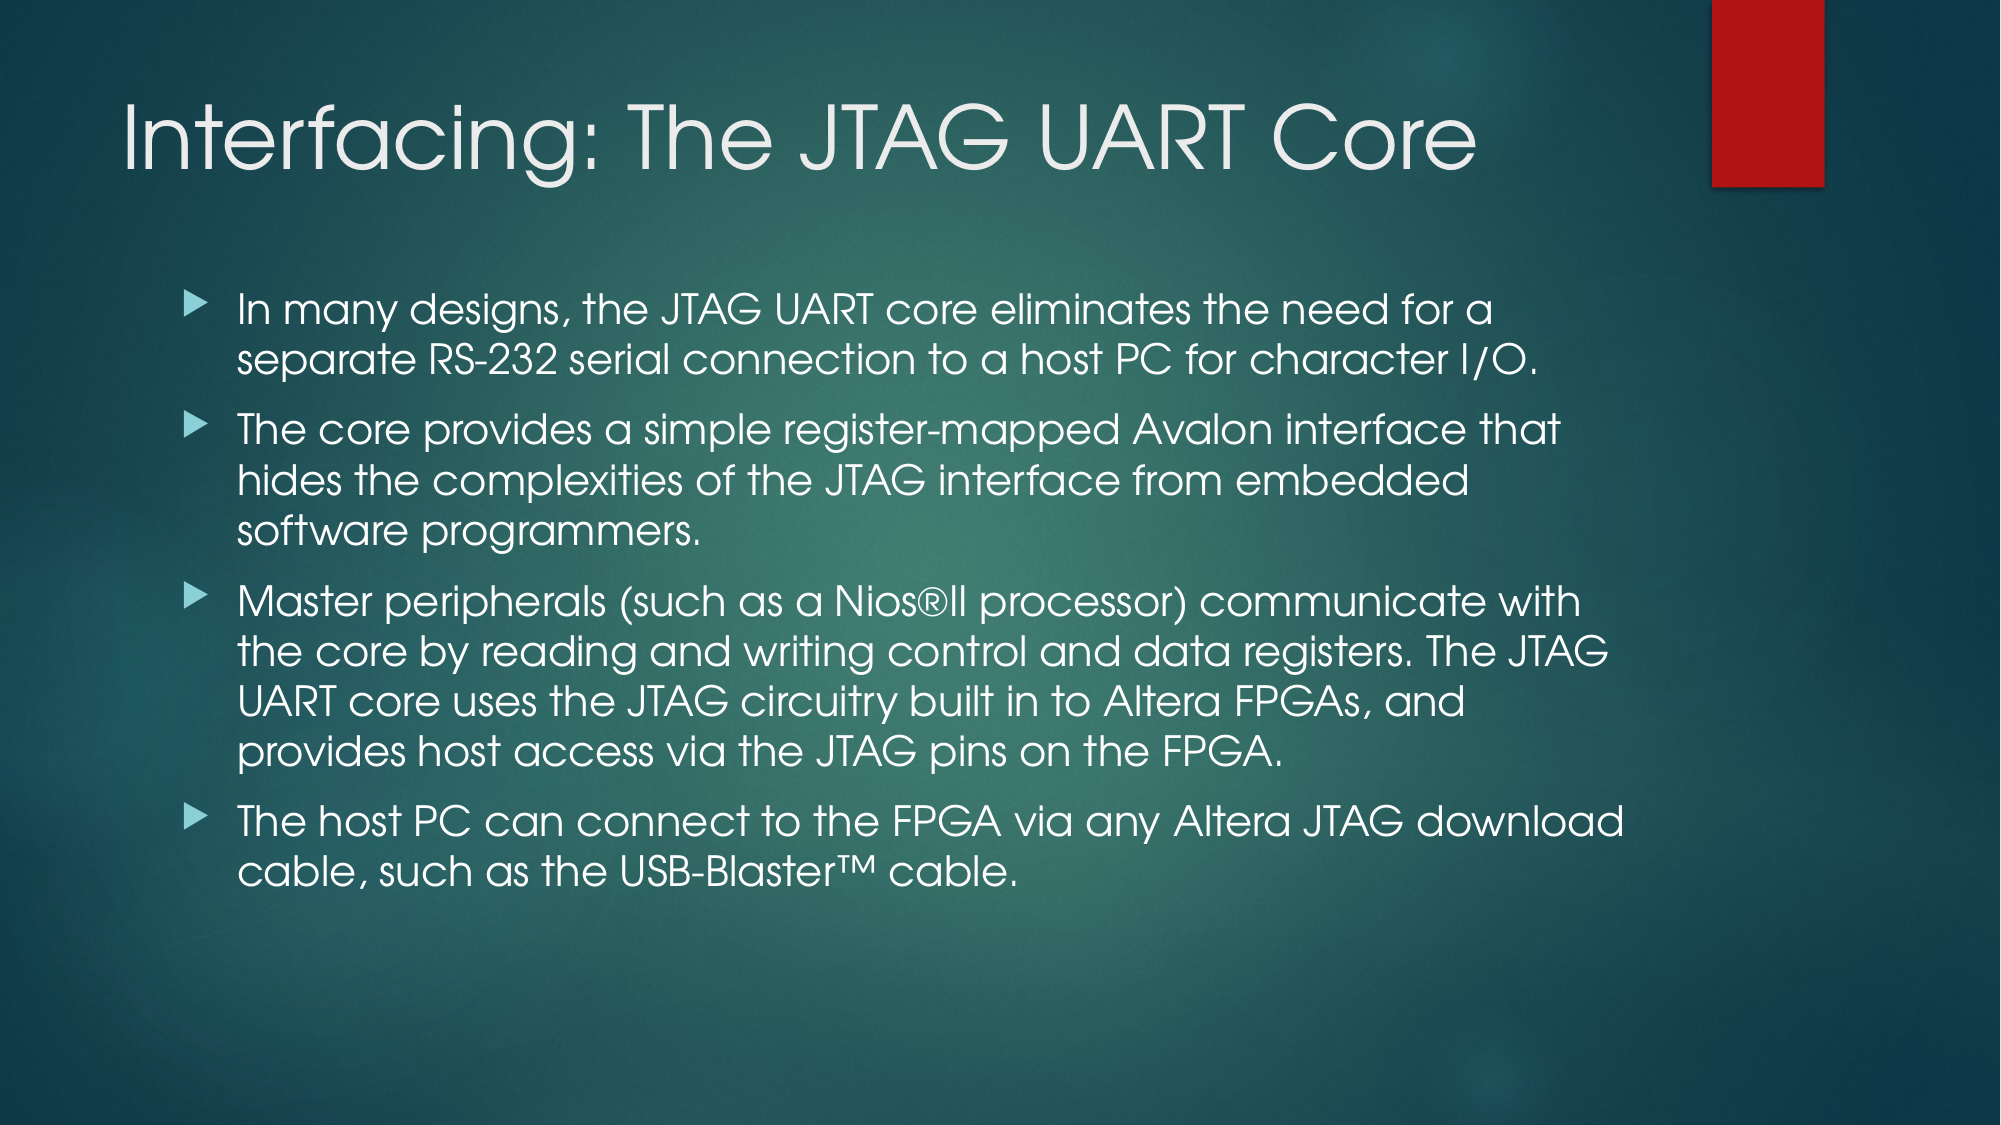

# Interfacing: The JTAG UART Core
In many designs, the JTAG UART core eliminates the need for a separate RS-232 serial connection to a host PC for character I/O.
The core provides a simple register-mapped Avalon interface that hides the complexities of the JTAG interface from embedded software programmers.
Master peripherals (such as a Nios®II processor) communicate with the core by reading and writing control and data registers. The JTAG UART core uses the JTAG circuitry built in to Altera FPGAs, and provides host access via the JTAG pins on the FPGA.
The host PC can connect to the FPGA via any Altera JTAG download cable, such as the USB-Blaster™ cable.